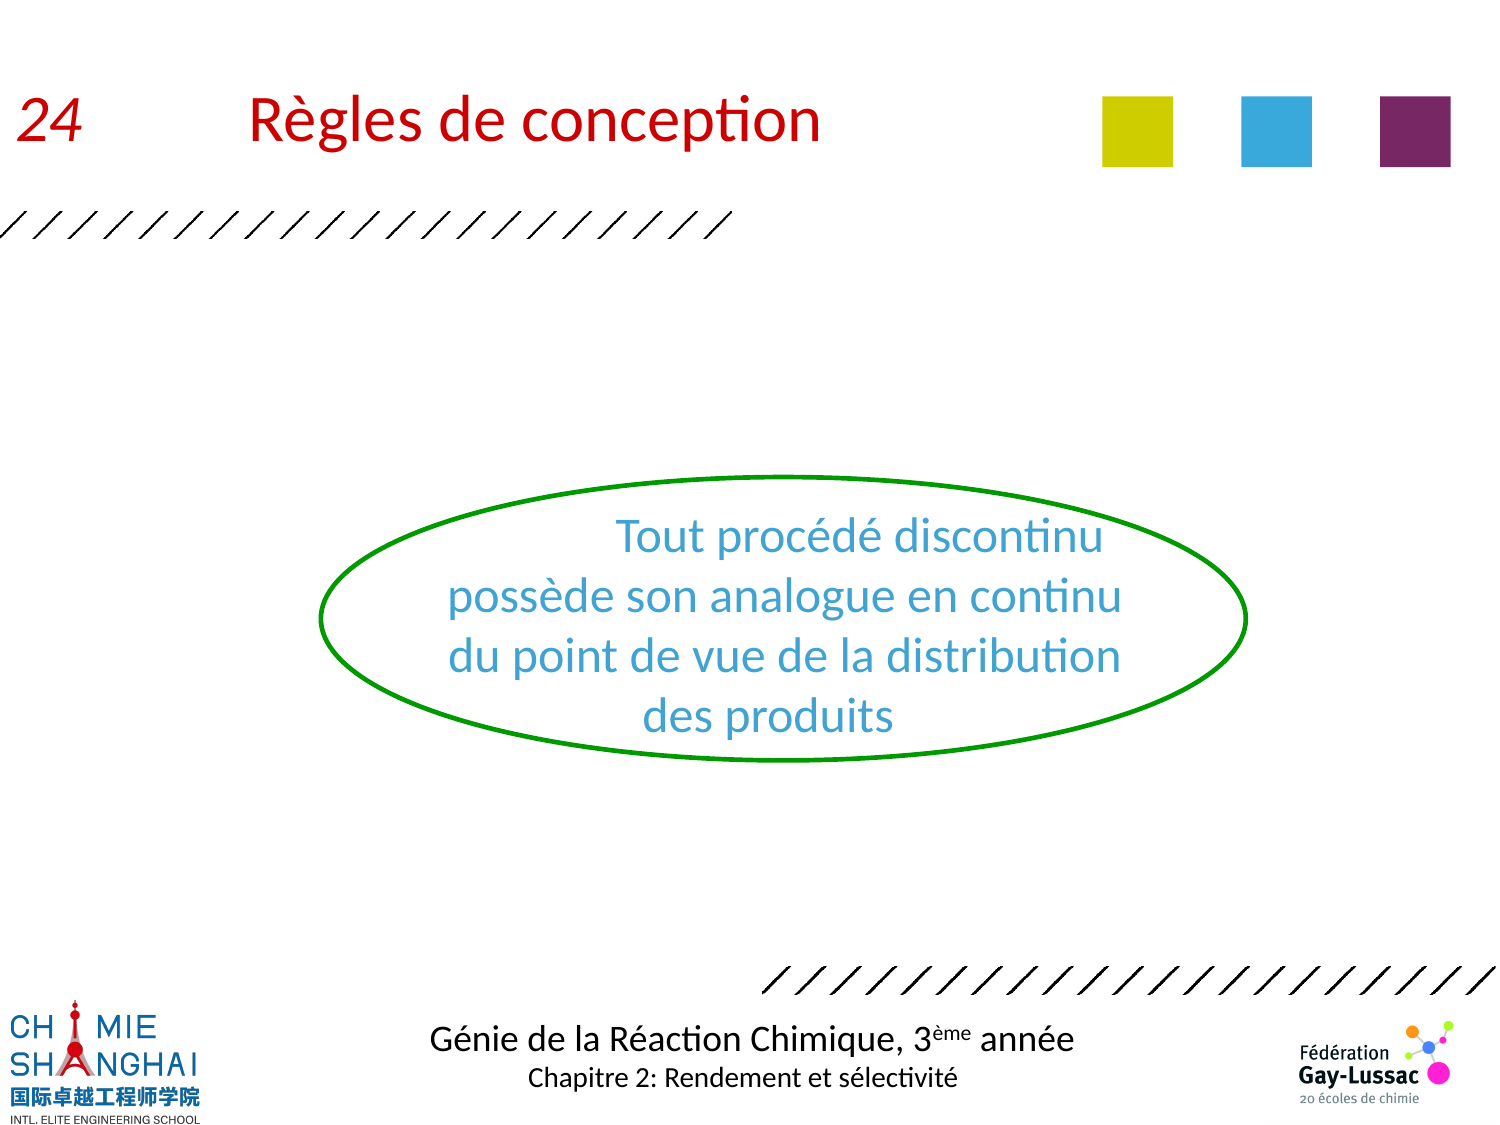

24	 Règles de conception
		Tout procédé discontinu
possède son analogue en continu
du point de vue de la distribution
des produits